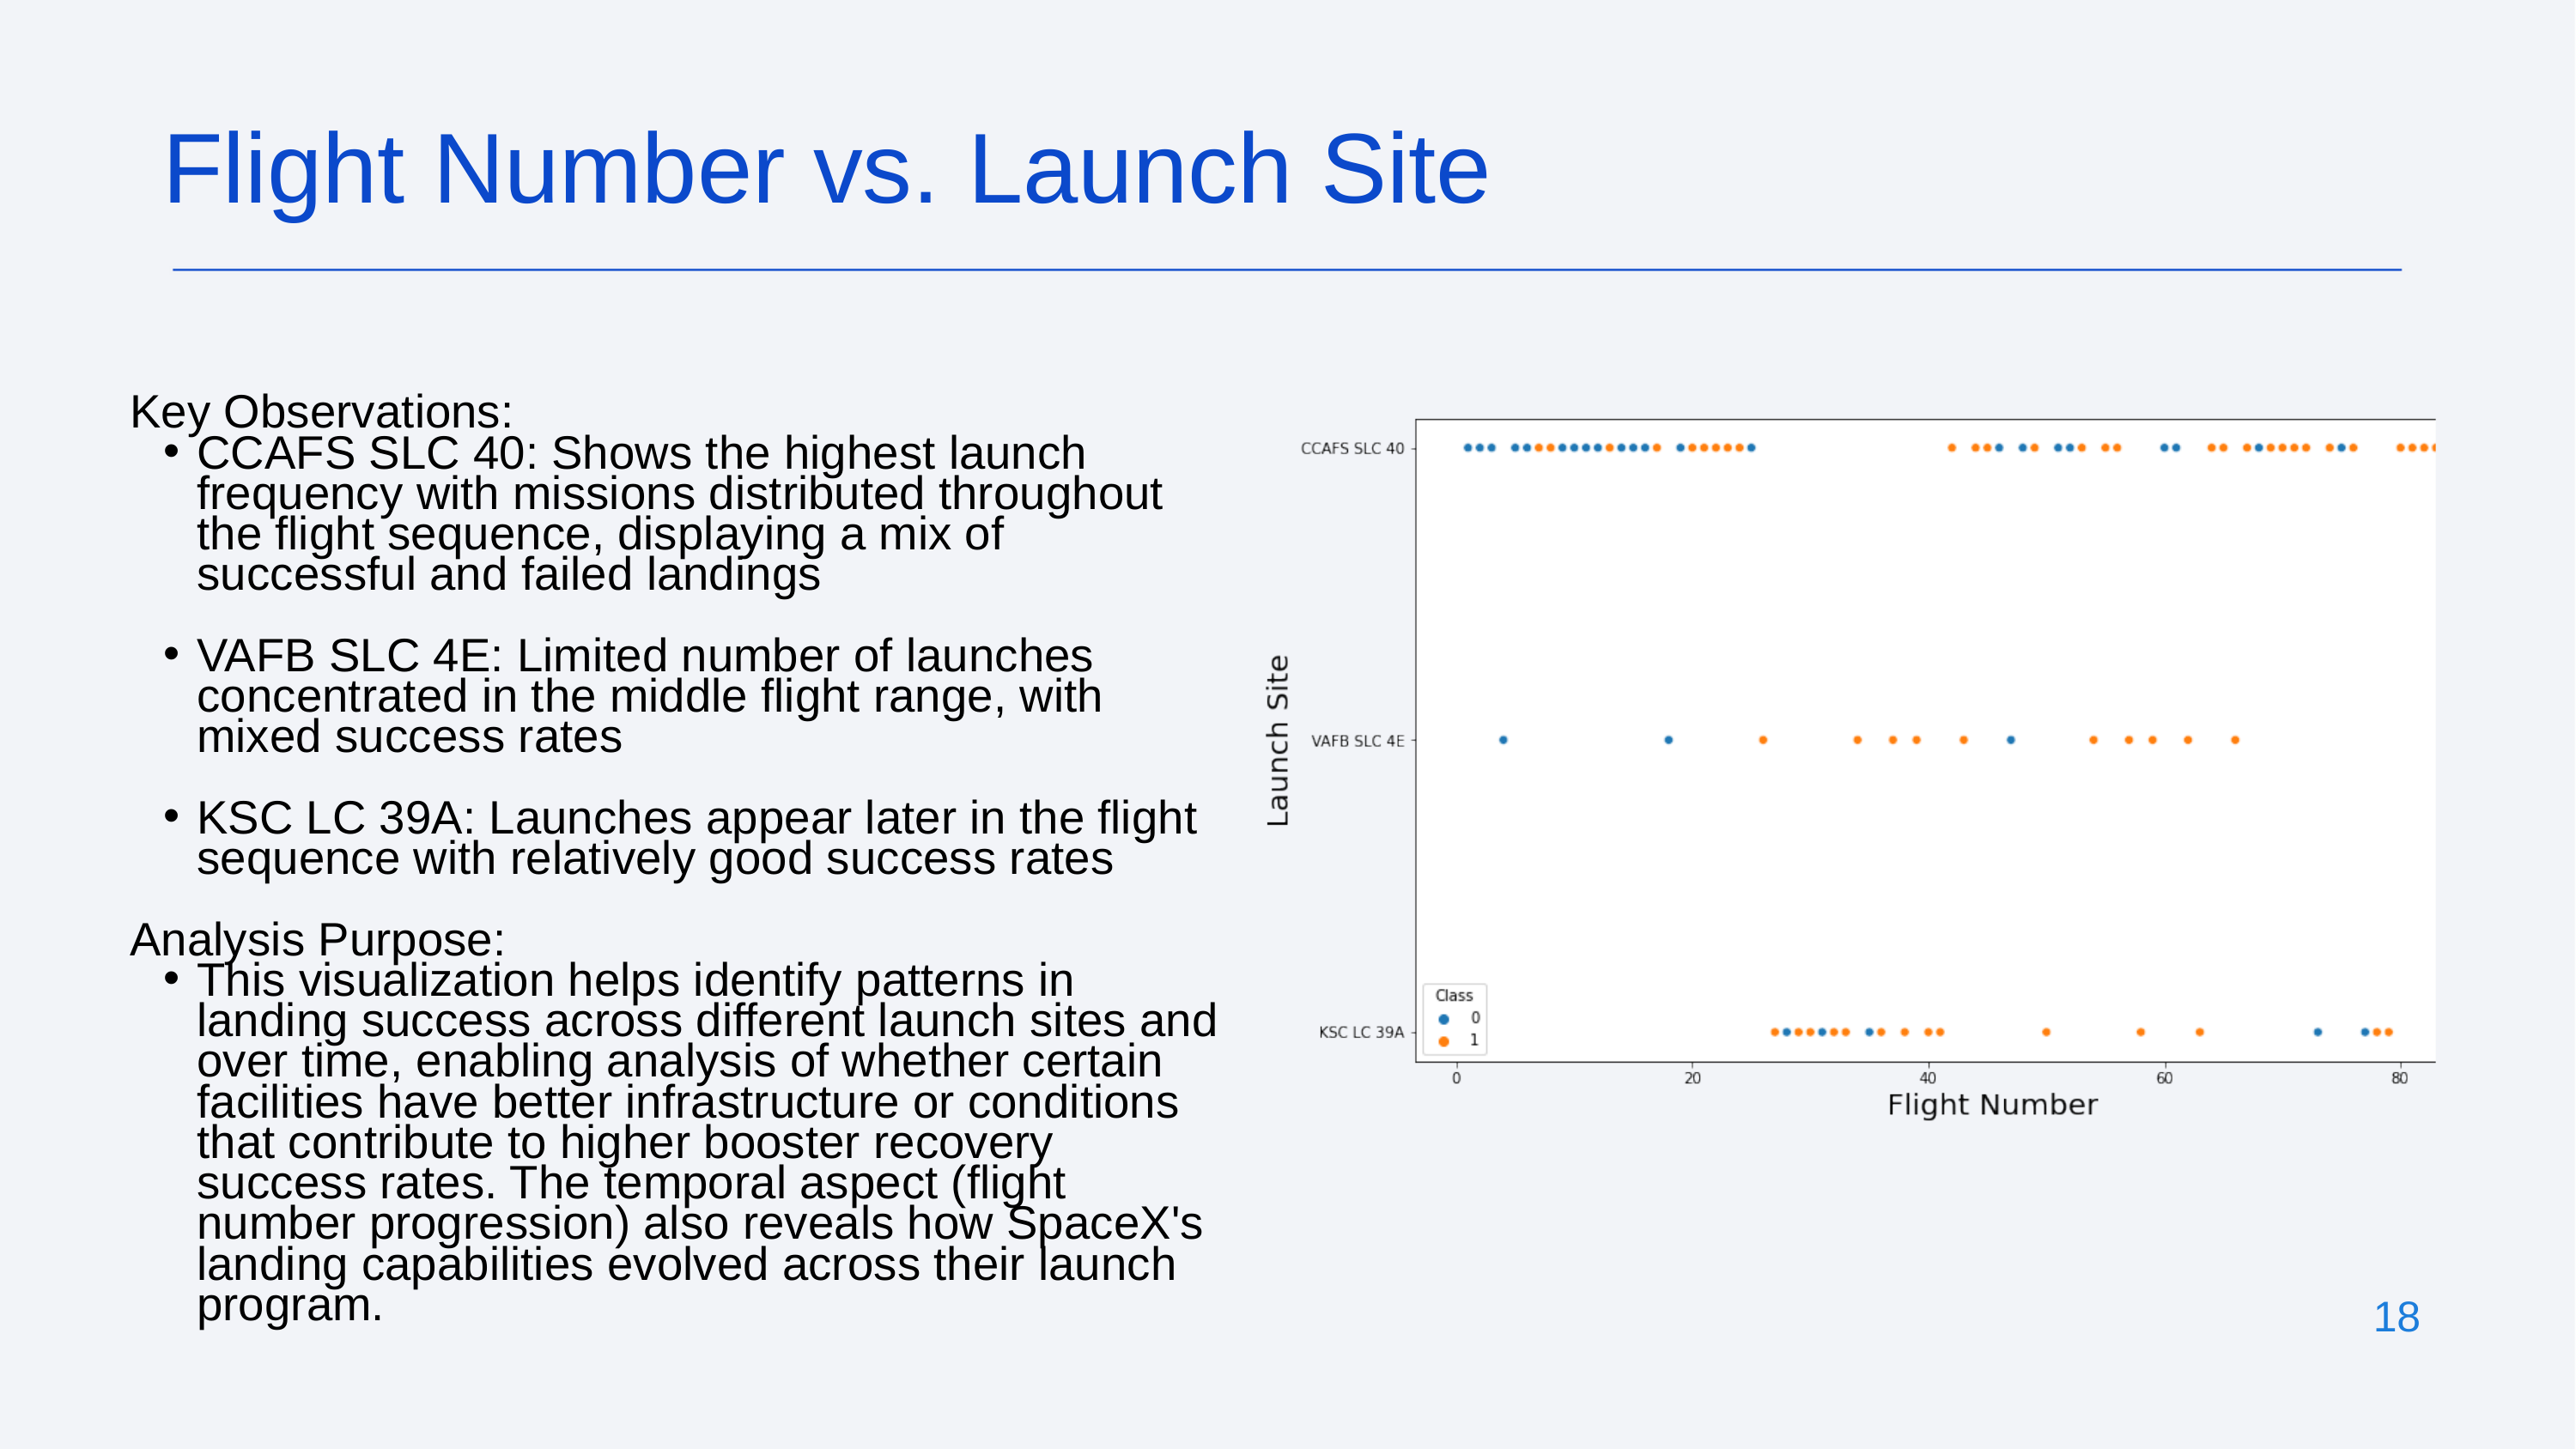

Flight Number vs. Launch Site
Key Observations:
CCAFS SLC 40: Shows the highest launch frequency with missions distributed throughout the flight sequence, displaying a mix of successful and failed landings

VAFB SLC 4E: Limited number of launches concentrated in the middle flight range, with mixed success rates

KSC LC 39A: Launches appear later in the flight sequence with relatively good success rates

Analysis Purpose:
This visualization helps identify patterns in landing success across different launch sites and over time, enabling analysis of whether certain facilities have better infrastructure or conditions that contribute to higher booster recovery success rates. The temporal aspect (flight number progression) also reveals how SpaceX's landing capabilities evolved across their launch program.

18